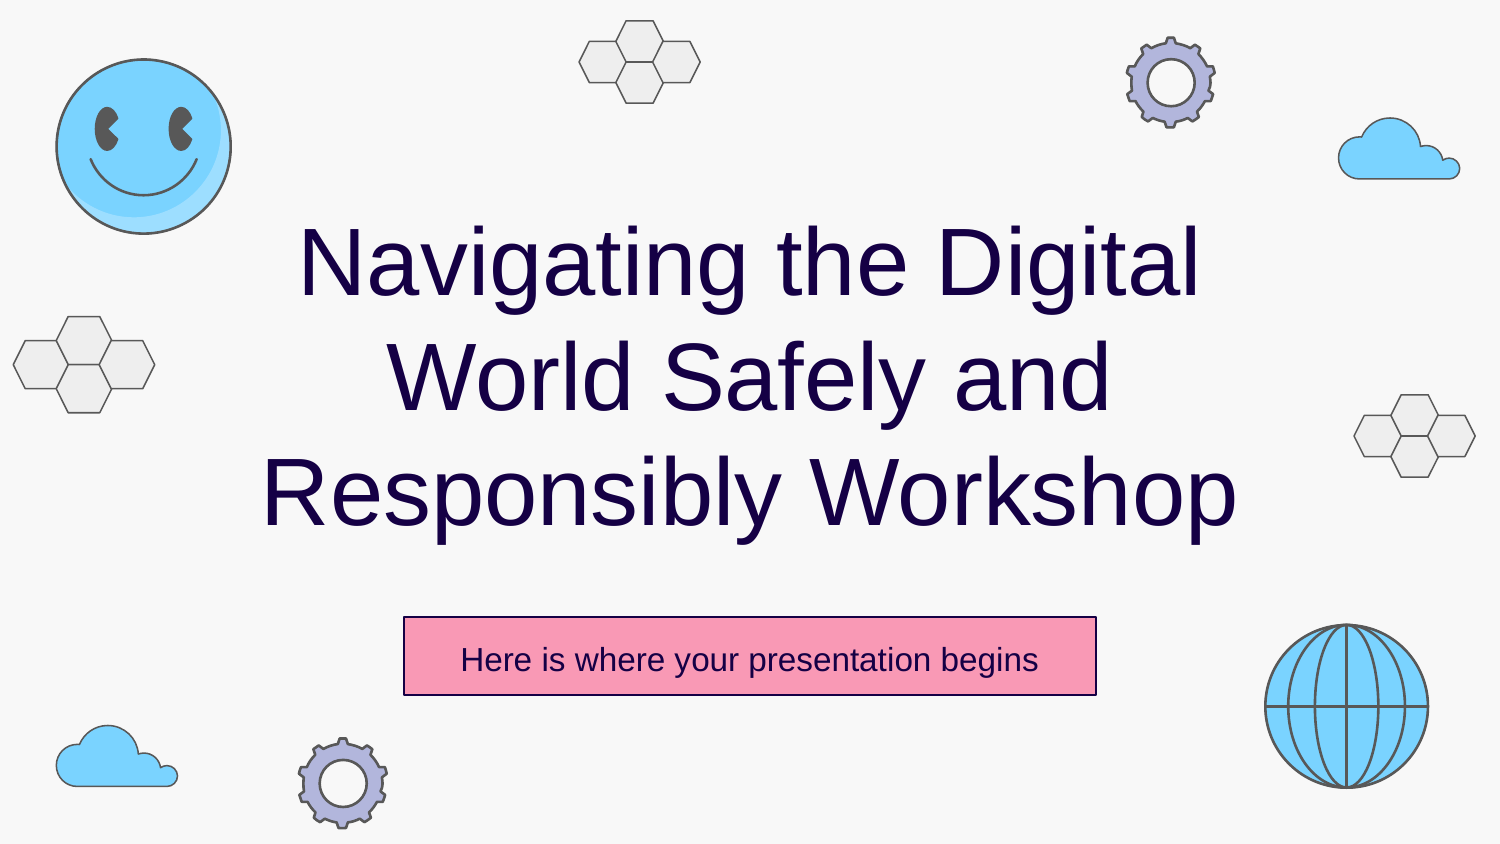

# Navigating the Digital World Safely and Responsibly Workshop
Here is where your presentation begins